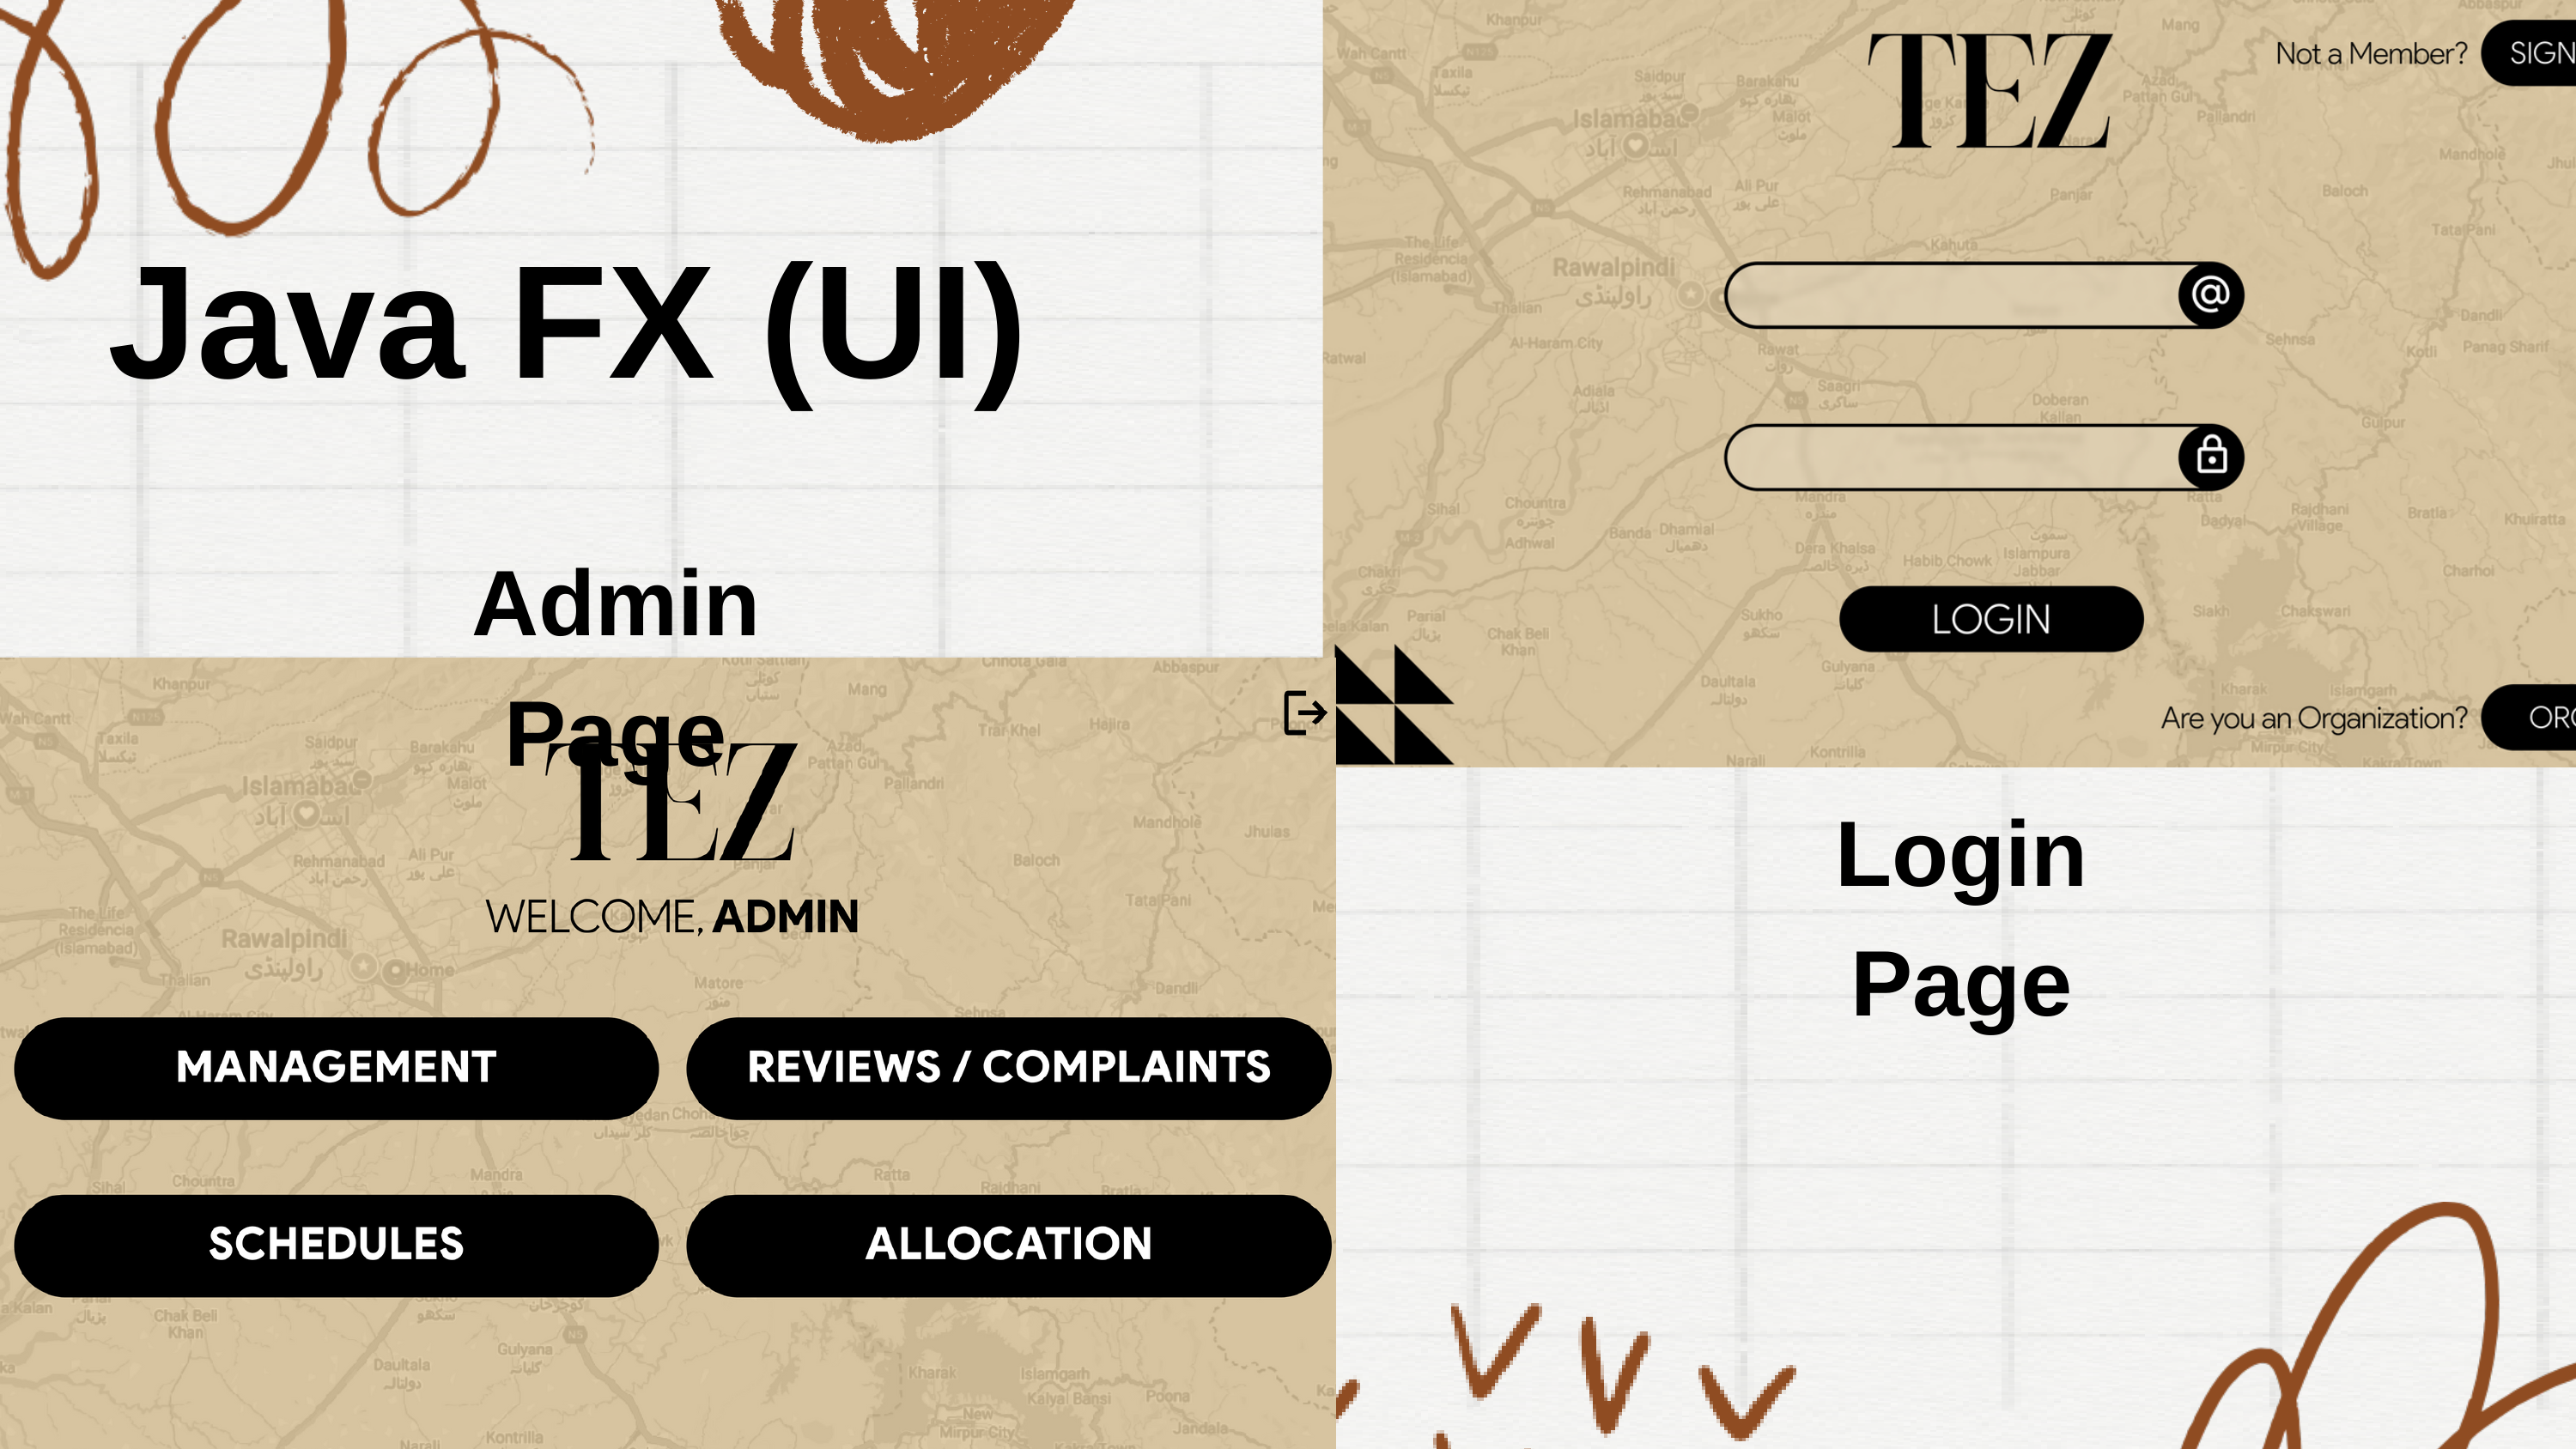

Java FX (UI)
Admin Page

Login Page